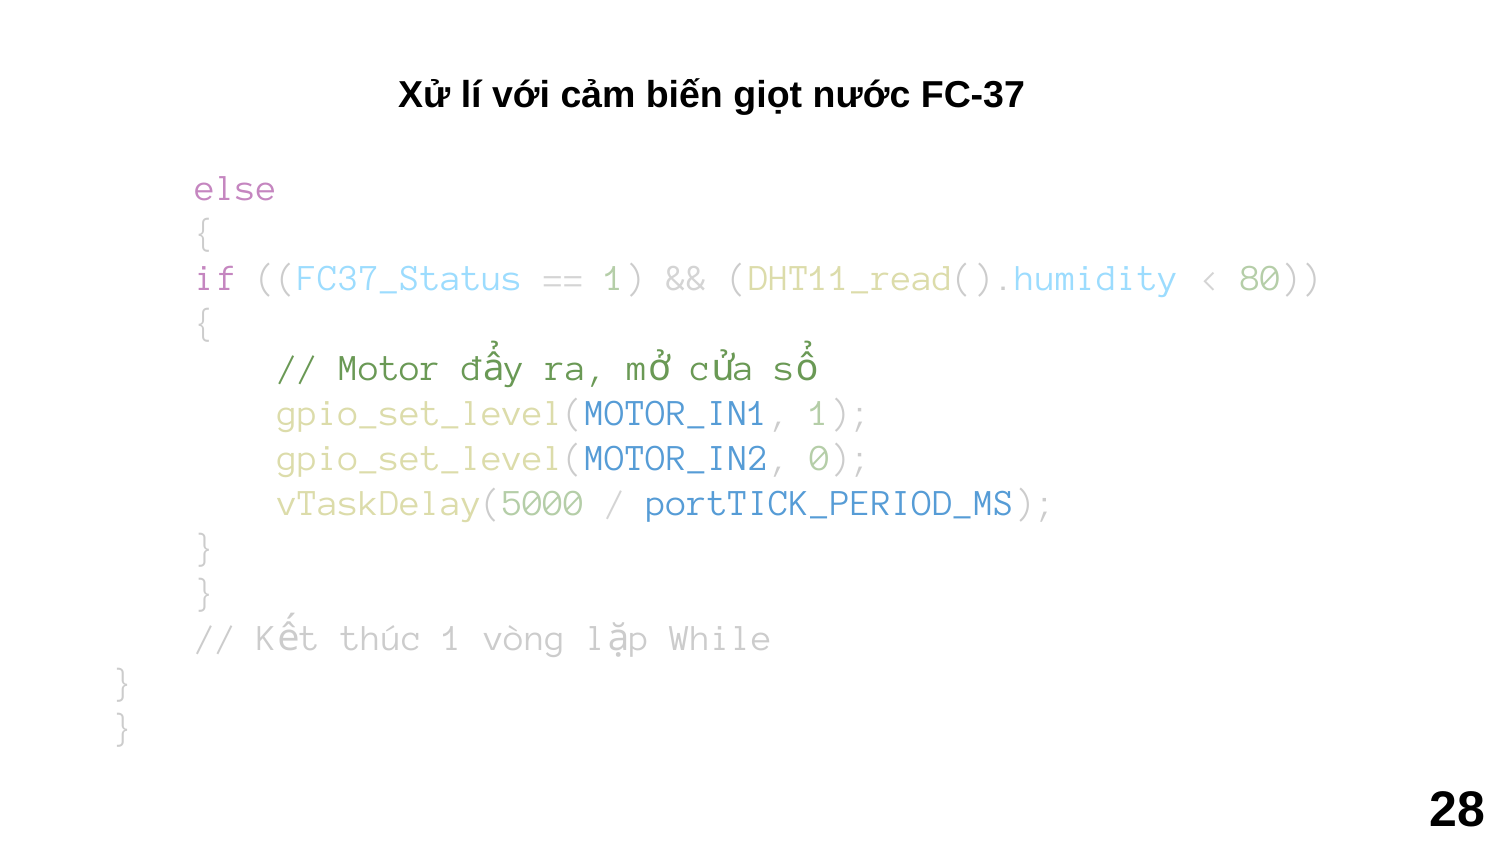

Xử lí với cảm biến giọt nước FC-37
    else
    {
    if ((FC37_Status == 1) && (DHT11_read().humidity < 80))
    {
        // Motor đẩy ra, mở cửa sổ
        gpio_set_level(MOTOR_IN1, 1);
        gpio_set_level(MOTOR_IN2, 0);
        vTaskDelay(5000 / portTICK_PERIOD_MS);
    }
    }
    // Kết thúc 1 vòng lặp While
}
}
28